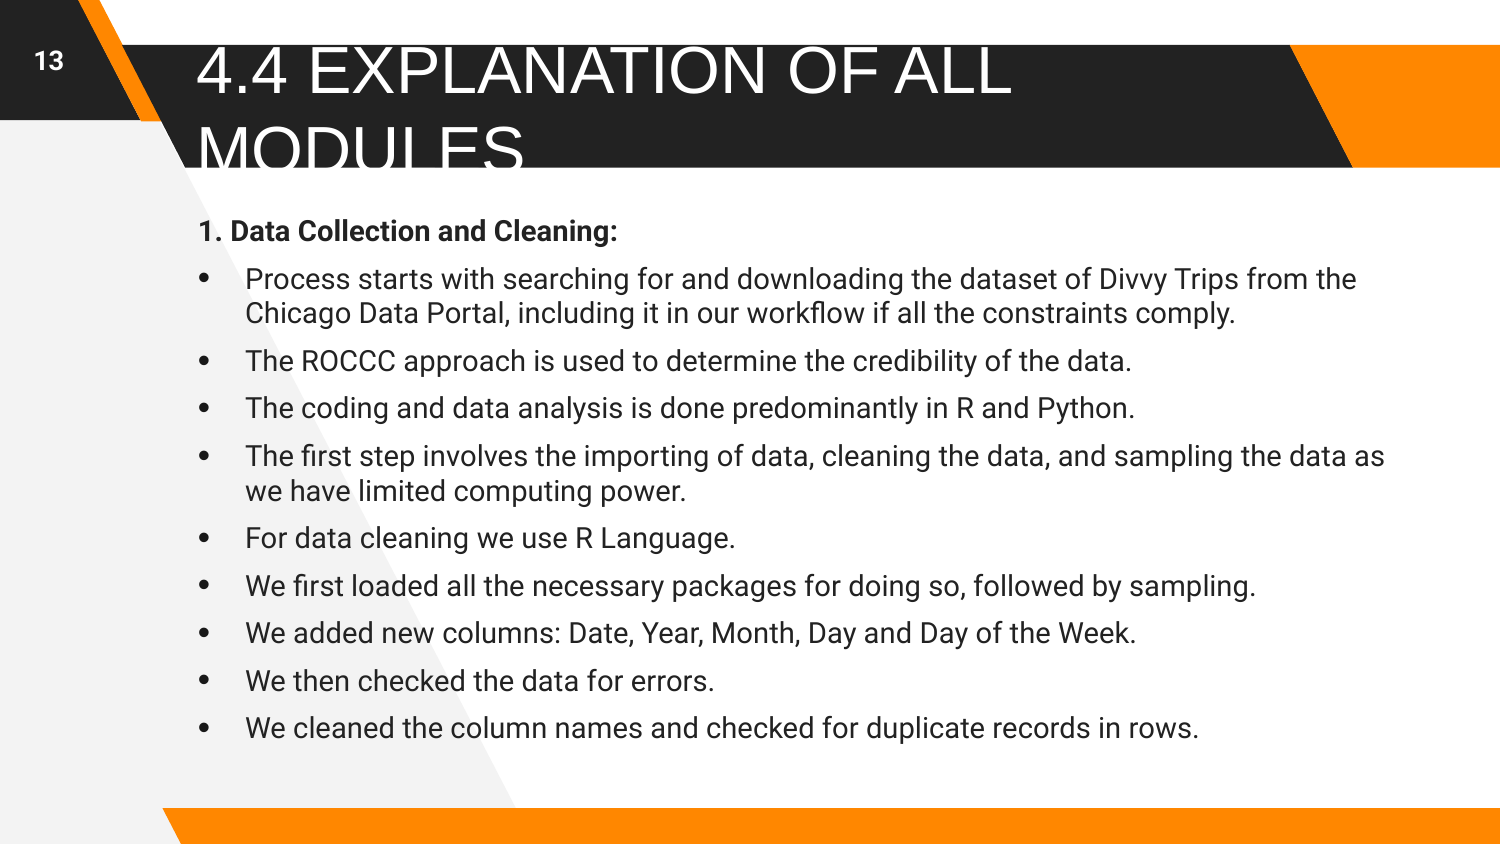

13
# 4.4 EXPLANATION OF ALL MODULES
1. Data Collection and Cleaning:
Process starts with searching for and downloading the dataset of Divvy Trips from the Chicago Data Portal, including it in our workflow if all the constraints comply.
The ROCCC approach is used to determine the credibility of the data.
The coding and data analysis is done predominantly in R and Python.
The first step involves the importing of data, cleaning the data, and sampling the data as we have limited computing power.
For data cleaning we use R Language.
We first loaded all the necessary packages for doing so, followed by sampling.
We added new columns: Date, Year, Month, Day and Day of the Week.
We then checked the data for errors.
We cleaned the column names and checked for duplicate records in rows.